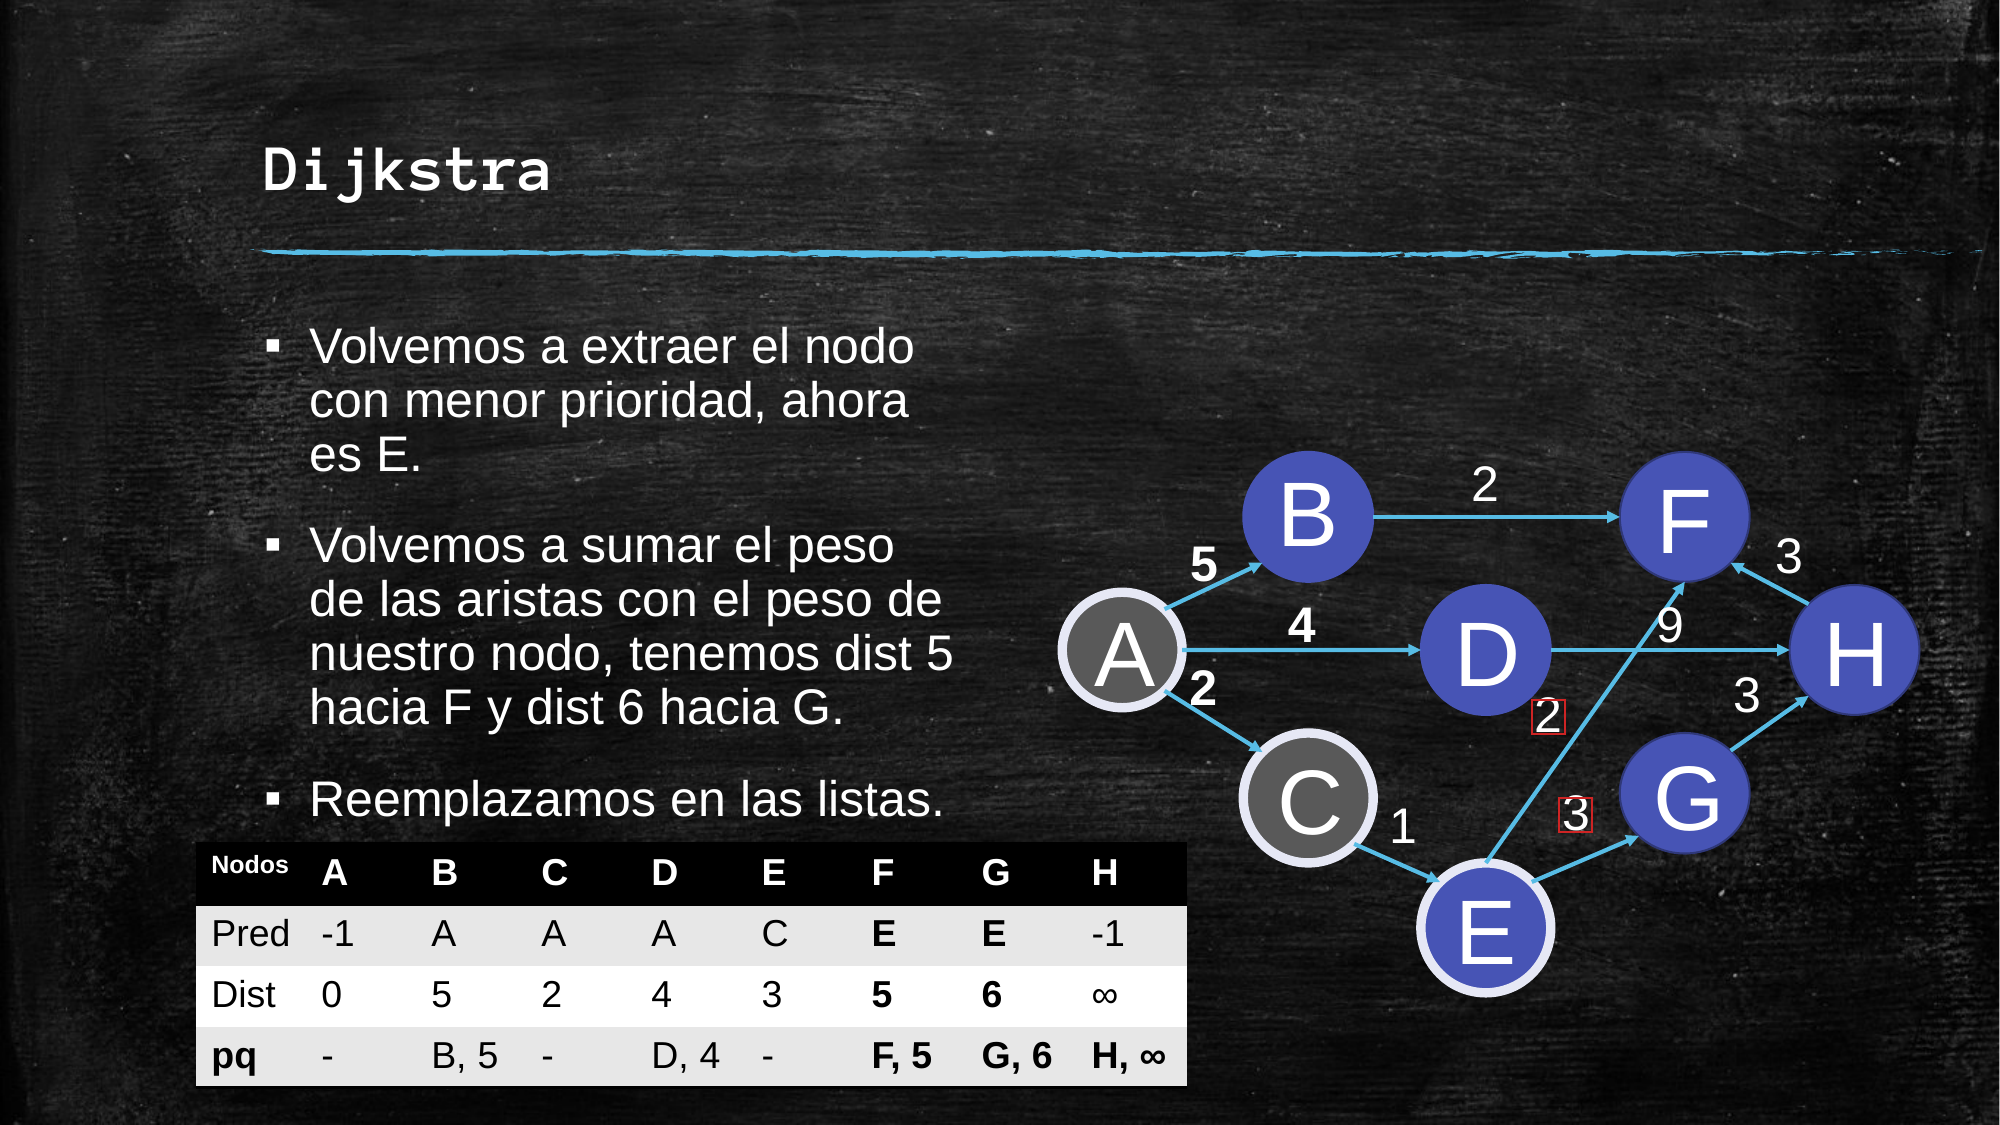

# Dijkstra
Volvemos a extraer el nodo con menor prioridad, ahora es E.
Volvemos a sumar el peso de las aristas con el peso de nuestro nodo, tenemos dist 5 hacia F y dist 6 hacia G.
Reemplazamos en las listas.

2
B
F
3
5
D
H
9
4
A
2
3
2

C
G
3
1

| Nodos | A | B | C | D | E | F | G | H |
| --- | --- | --- | --- | --- | --- | --- | --- | --- |
| Pred | -1 | A | A | A | C | E | E | -1 |
| Dist | 0 | 5 | 2 | 4 | 3 | 5 | 6 | ∞ |
| pq | - | B, 5 | - | D, 4 | - | F, 5 | G, 6 | H, ∞ |
E